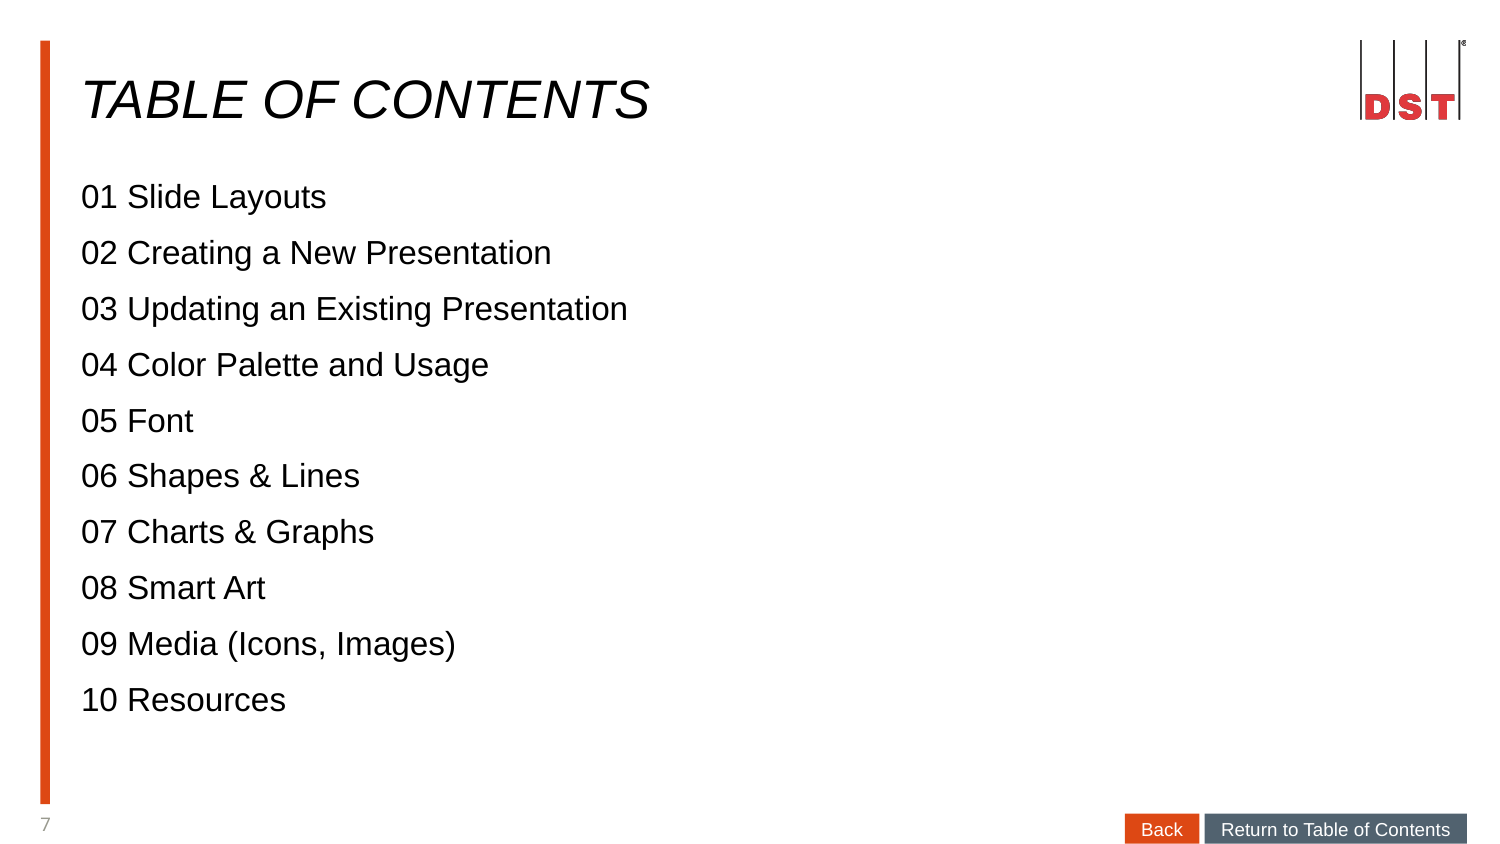

# Table of Contents
01 Slide Layouts
02 Creating a New Presentation
03 Updating an Existing Presentation
04 Color Palette and Usage
05 Font
06 Shapes & Lines
07 Charts & Graphs
08 Smart Art
09 Media (Icons, Images)
10 Resources

Back
Return to Table of Contents